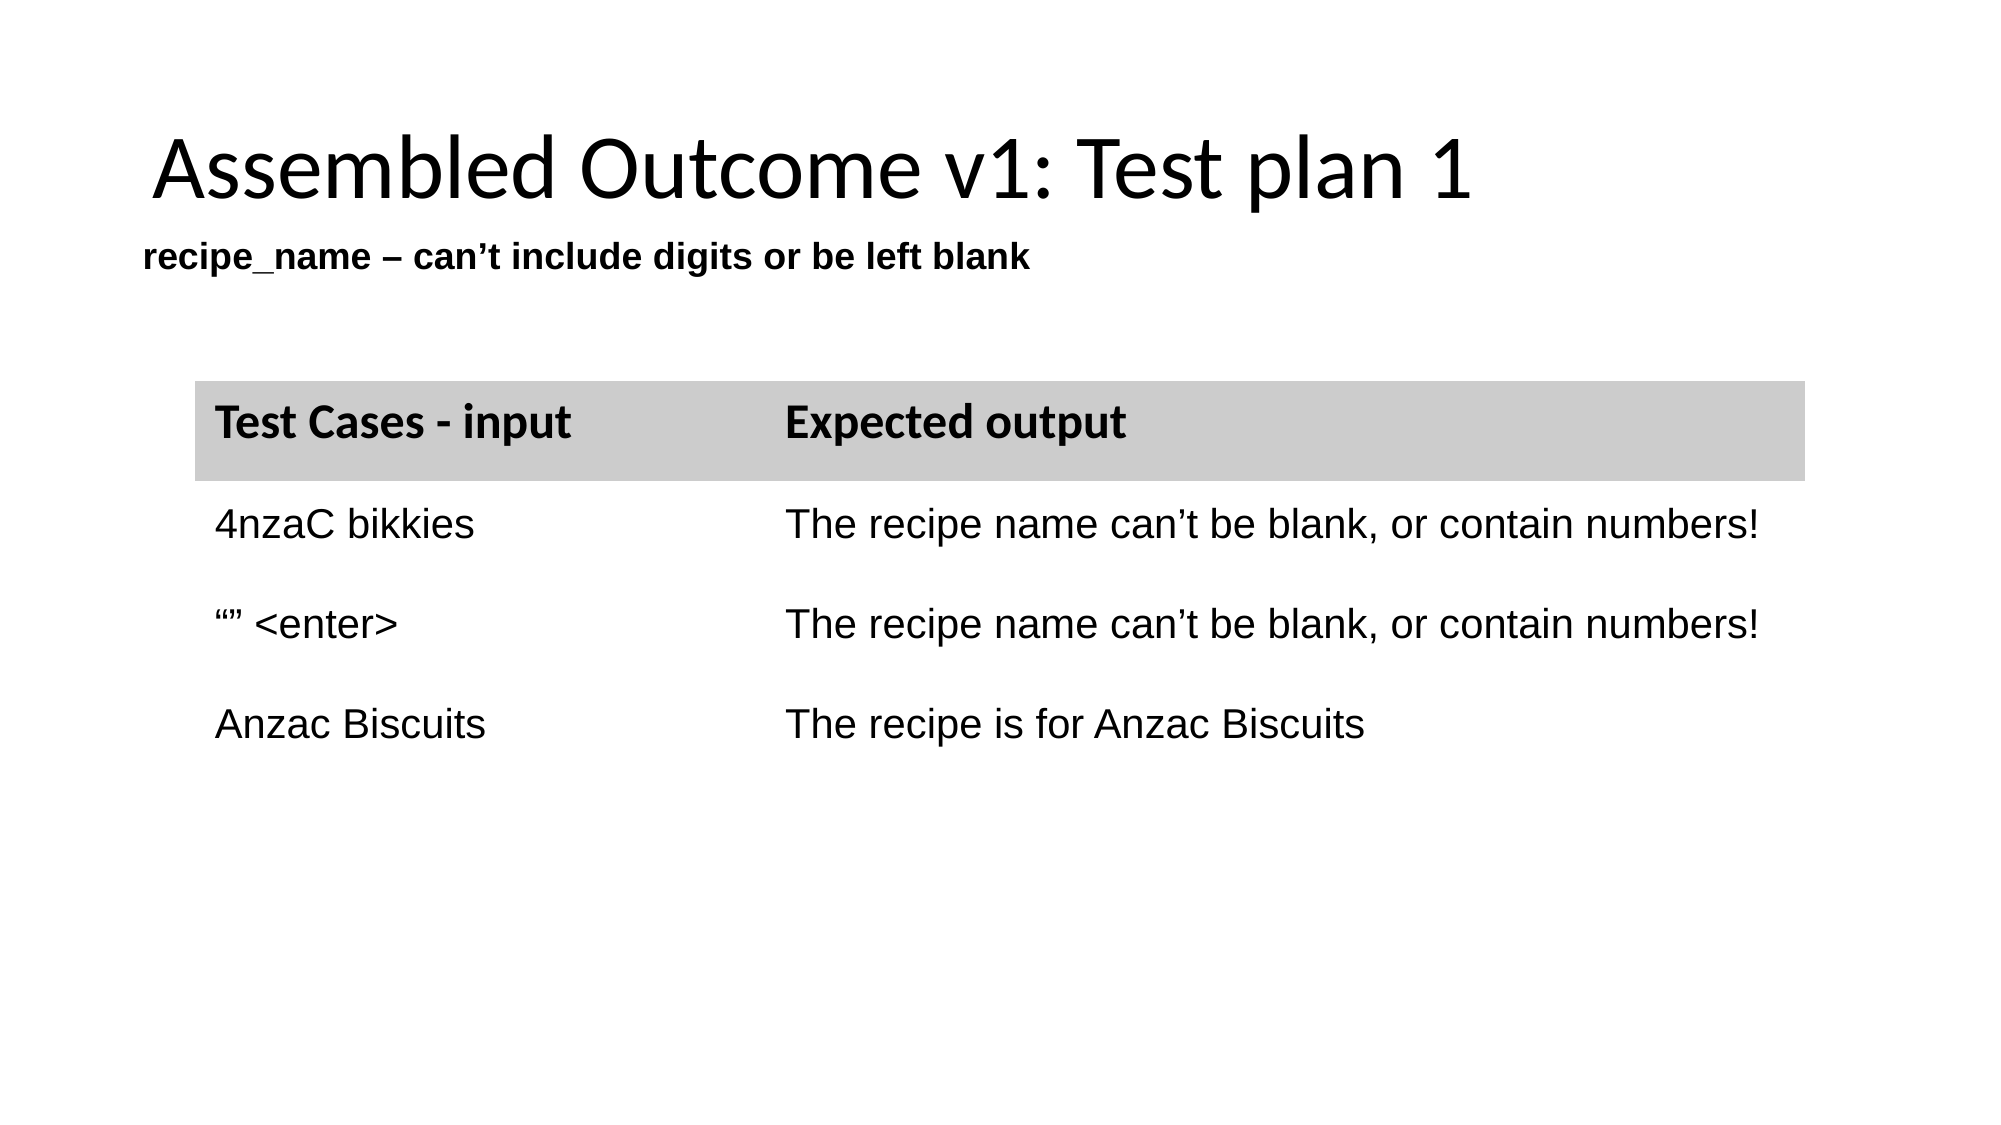

# Assembled Outcome v1: Test plan 1
recipe_name – can’t include digits or be left blank
| Test Cases - input | Expected output |
| --- | --- |
| 4nzaC bikkies | The recipe name can’t be blank, or contain numbers! |
| “” <enter> | The recipe name can’t be blank, or contain numbers! |
| Anzac Biscuits | The recipe is for Anzac Biscuits |